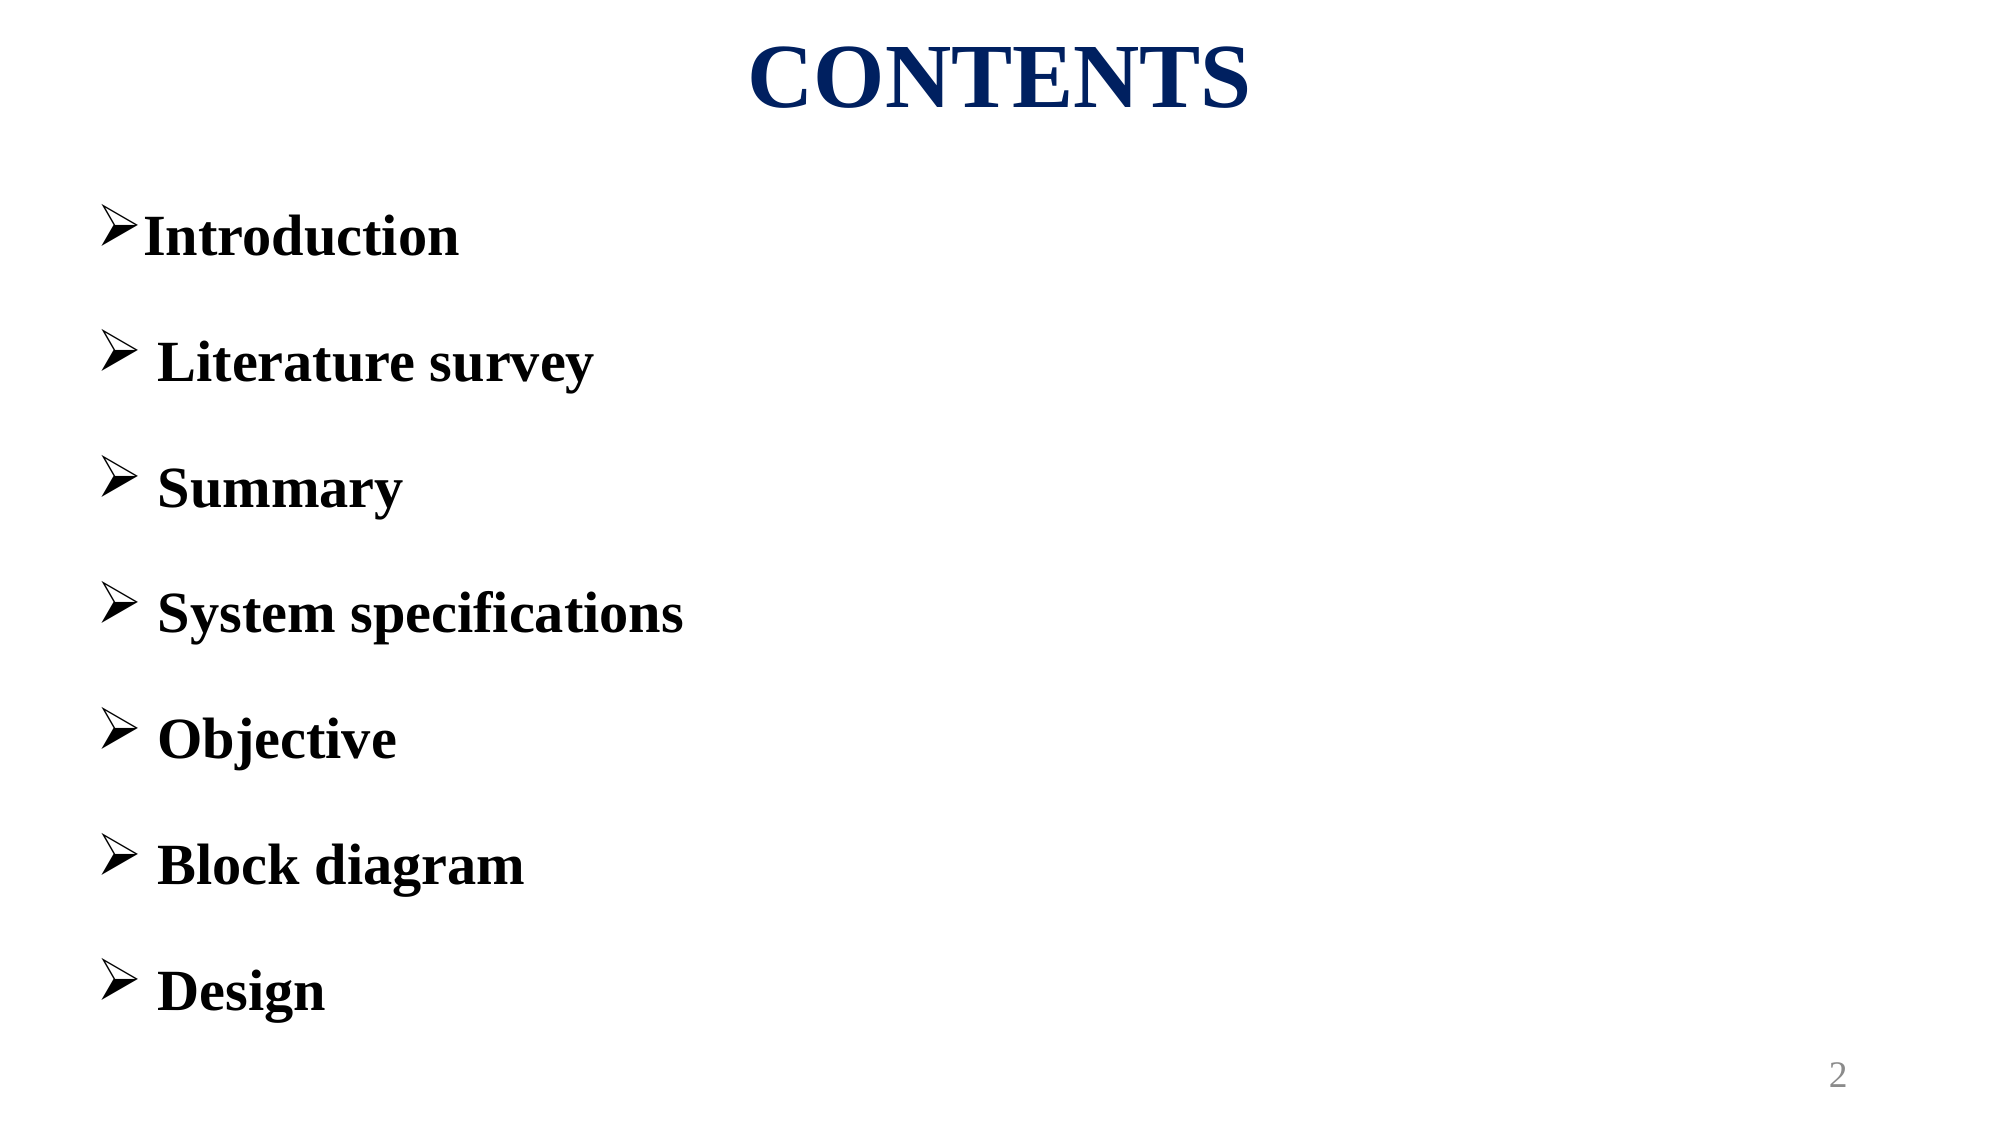

# CONTENTS
Introduction
 Literature survey
 Summary
 System specifications
 Objective
 Block diagram
 Design

2